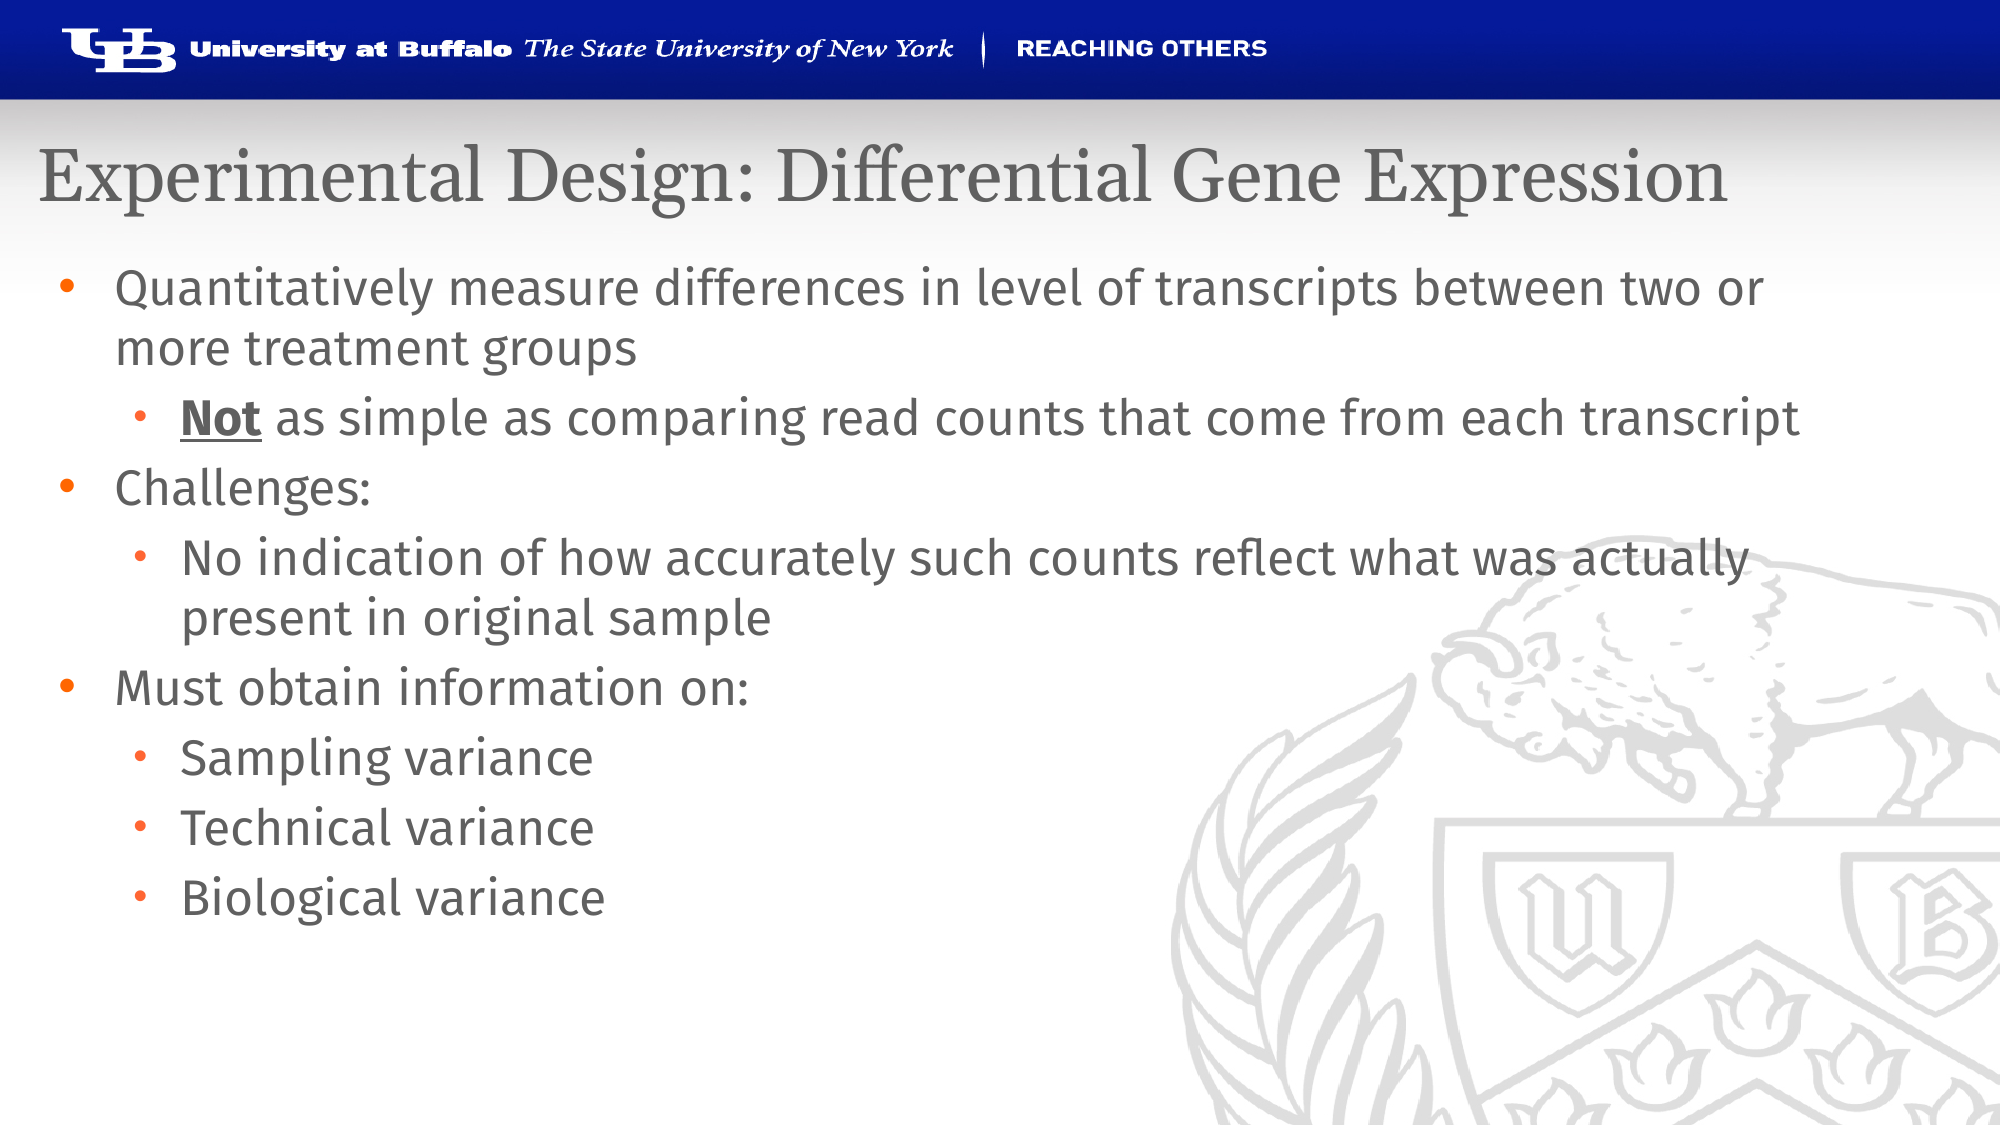

# Experimental Design: Differential Gene Expression
Quantitatively measure differences in level of transcripts between two or more treatment groups
Not as simple as comparing read counts that come from each transcript
Challenges:
No indication of how accurately such counts reflect what was actually present in original sample
Must obtain information on:
Sampling variance
Technical variance
Biological variance